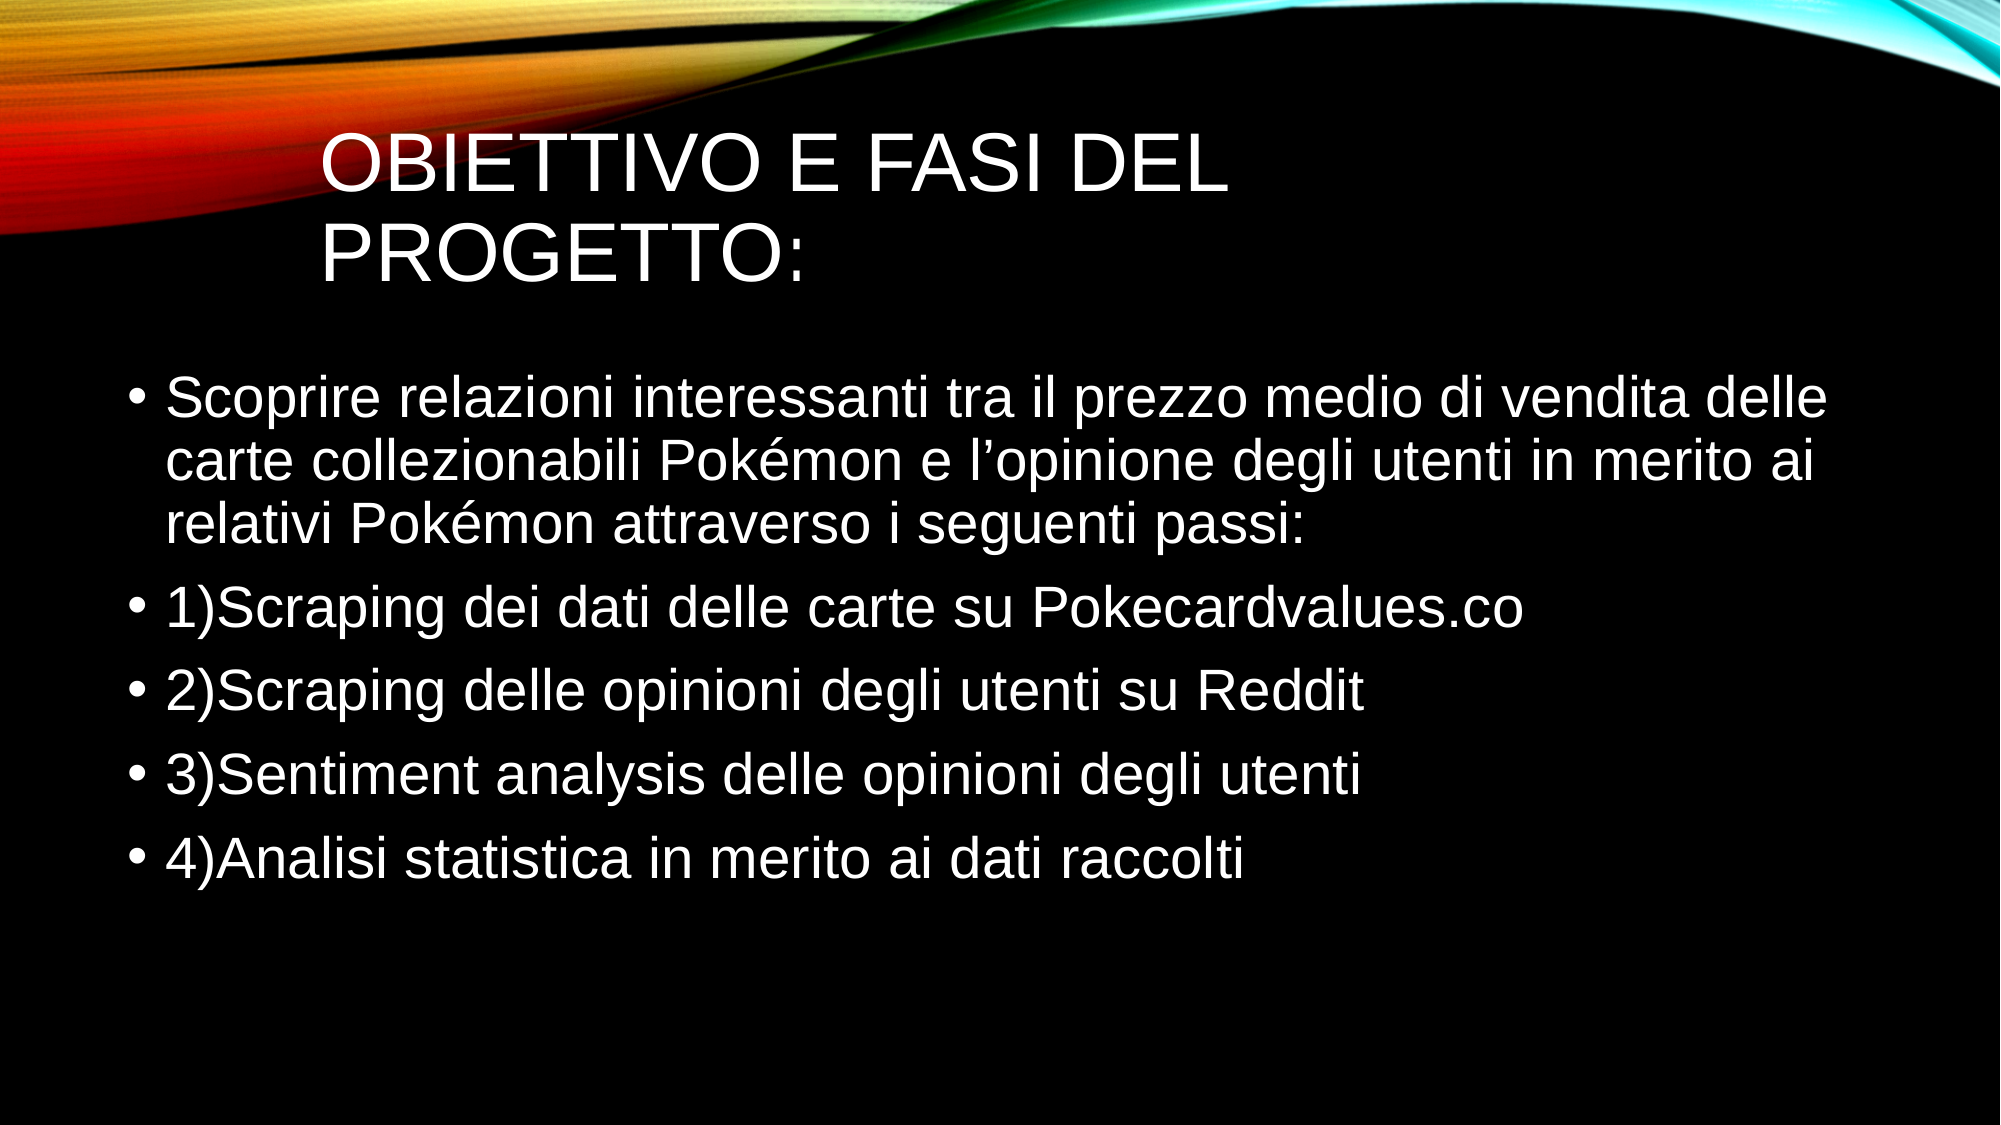

# Obiettivo e Fasi del progetto:
Scoprire relazioni interessanti tra il prezzo medio di vendita delle carte collezionabili Pokémon e l’opinione degli utenti in merito ai relativi Pokémon attraverso i seguenti passi:
1)Scraping dei dati delle carte su Pokecardvalues.co
2)Scraping delle opinioni degli utenti su Reddit
3)Sentiment analysis delle opinioni degli utenti
4)Analisi statistica in merito ai dati raccolti